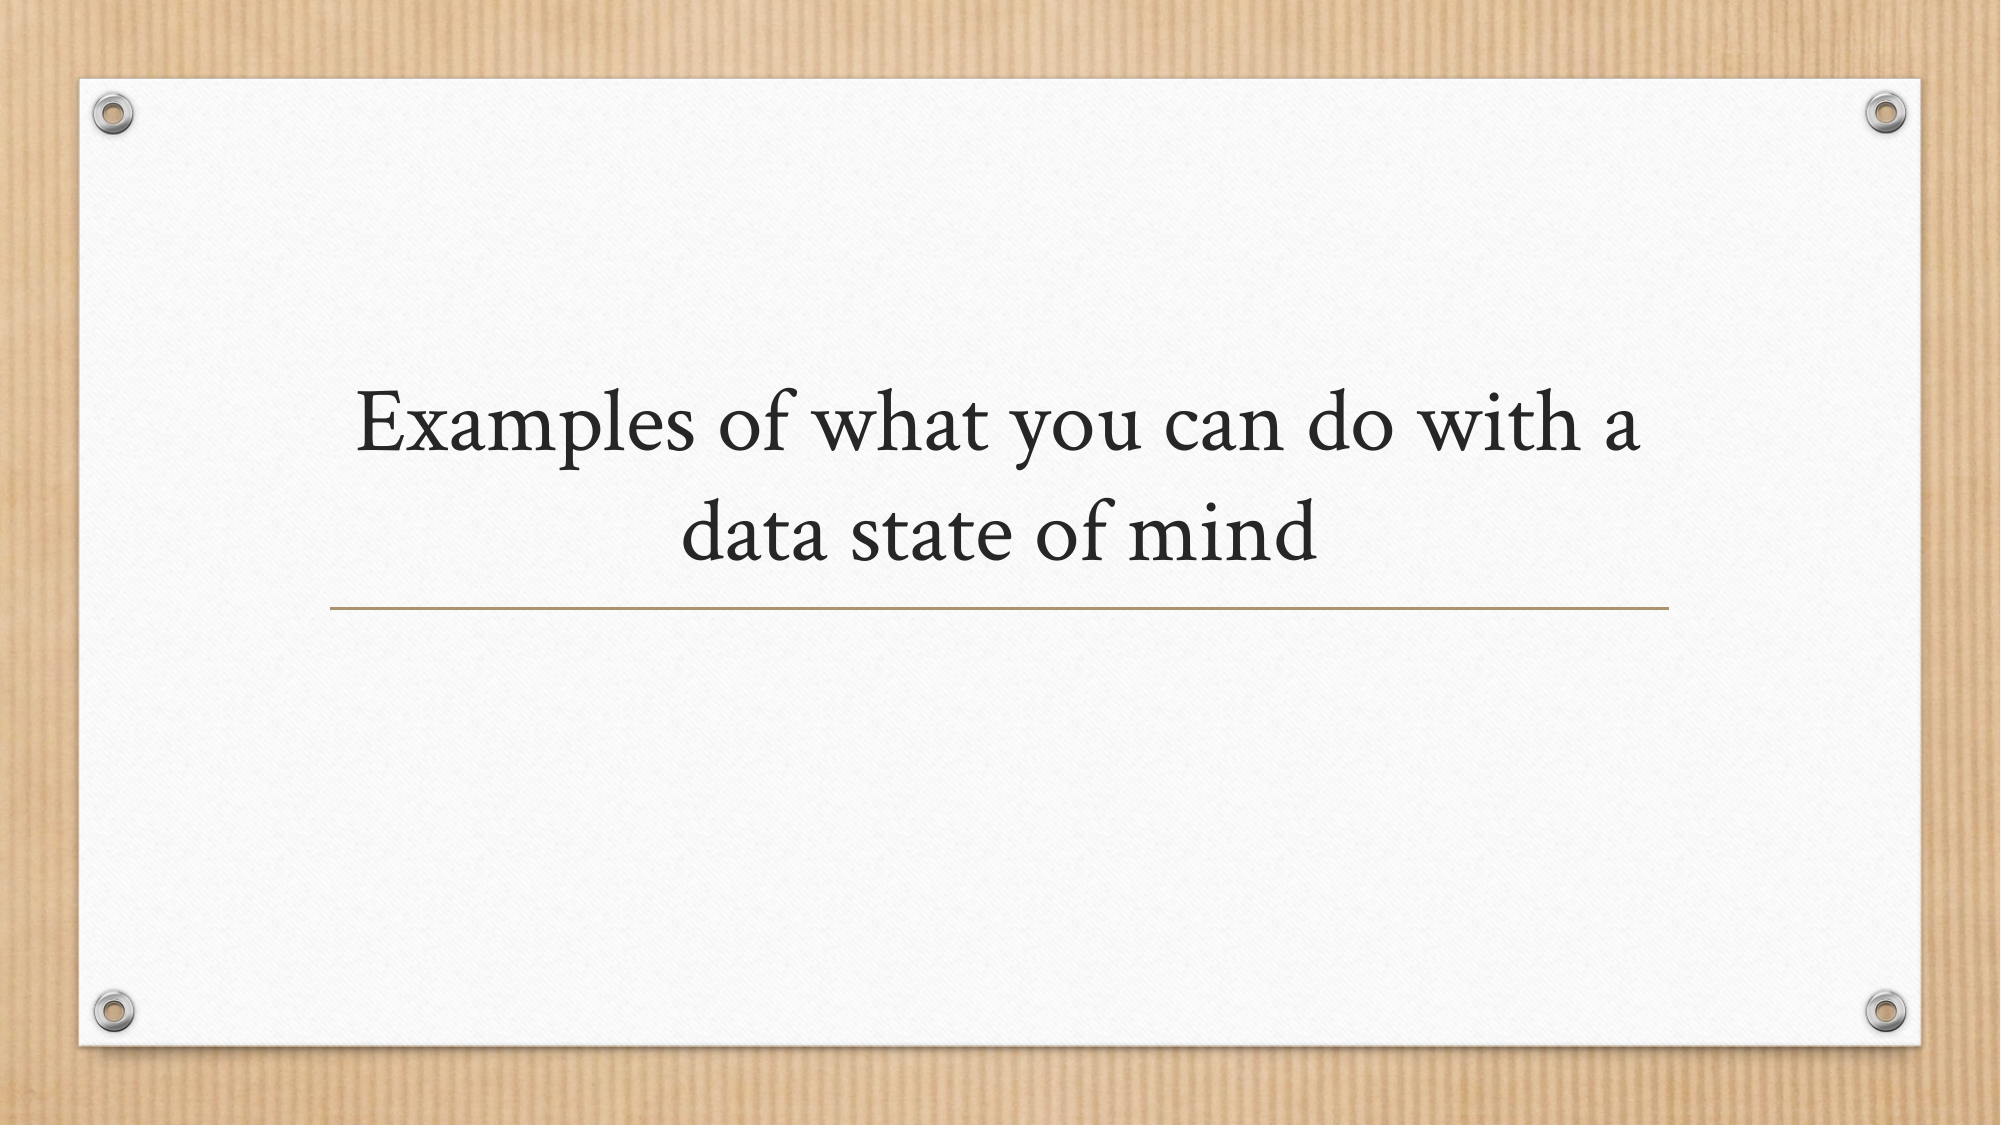

# Examples of what you can do with a data state of mind